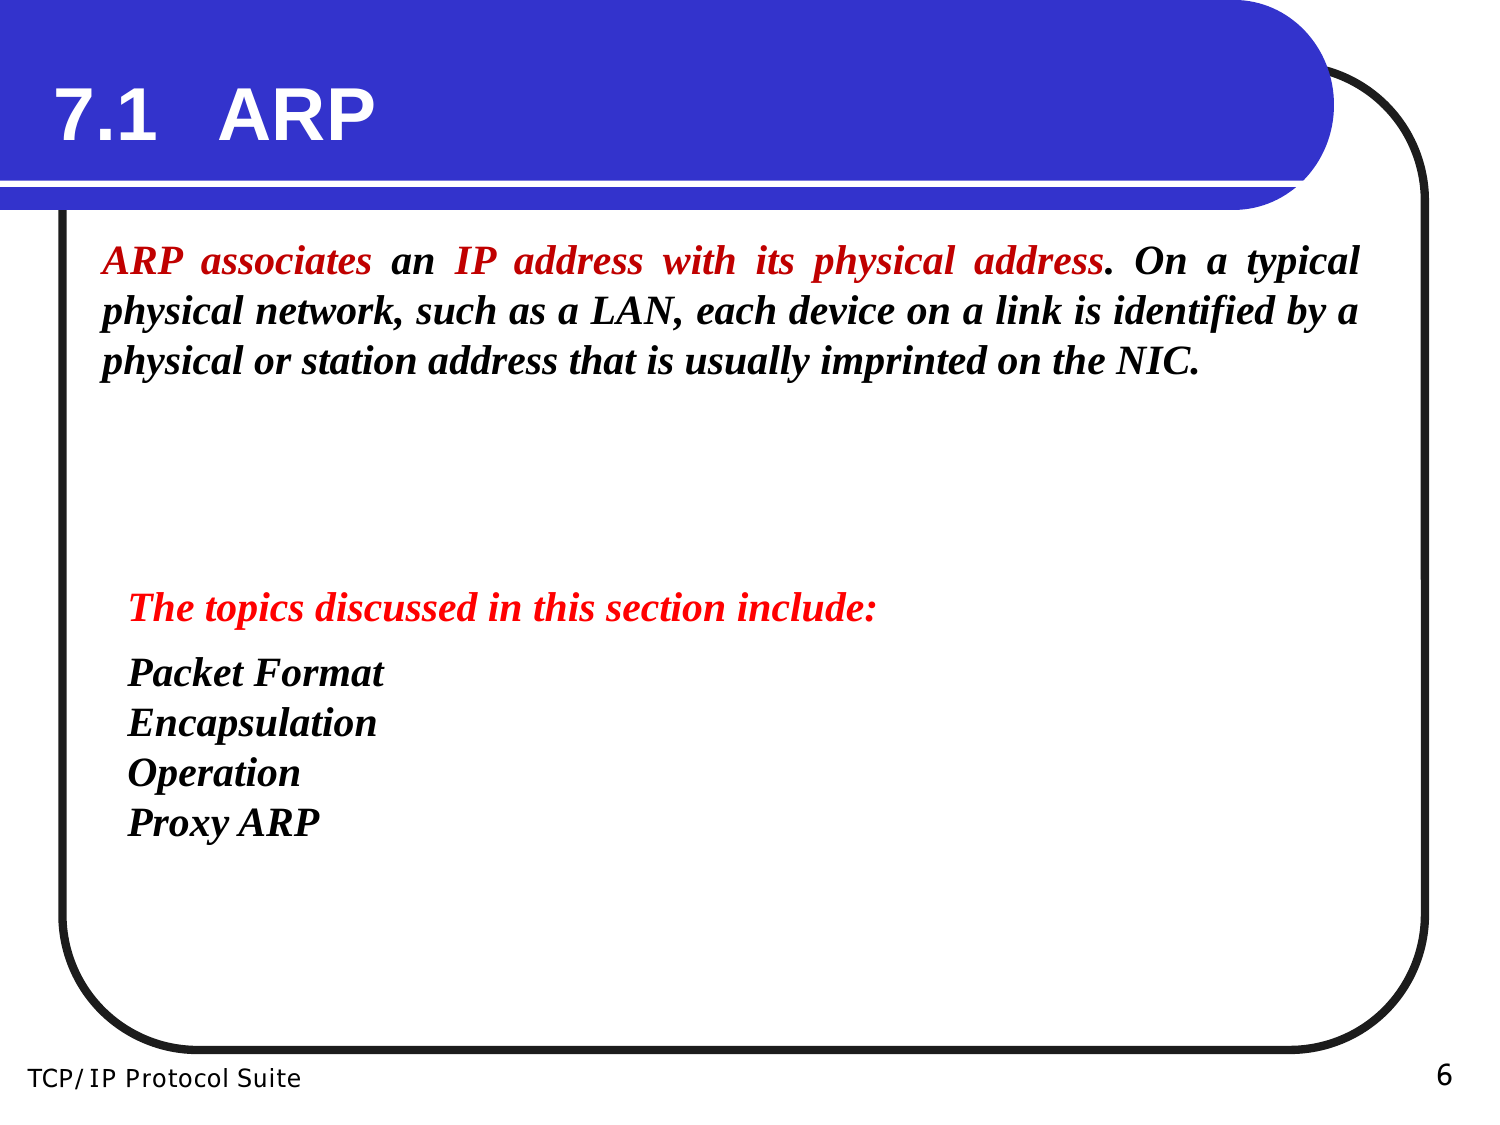

7.1   ARP
ARP associates an IP address with its physical address. On a typical physical network, such as a LAN, each device on a link is identified by a physical or station address that is usually imprinted on the NIC.
The topics discussed in this section include:
Packet Format
Encapsulation
Operation
Proxy ARP
6
TCP/IP Protocol Suite